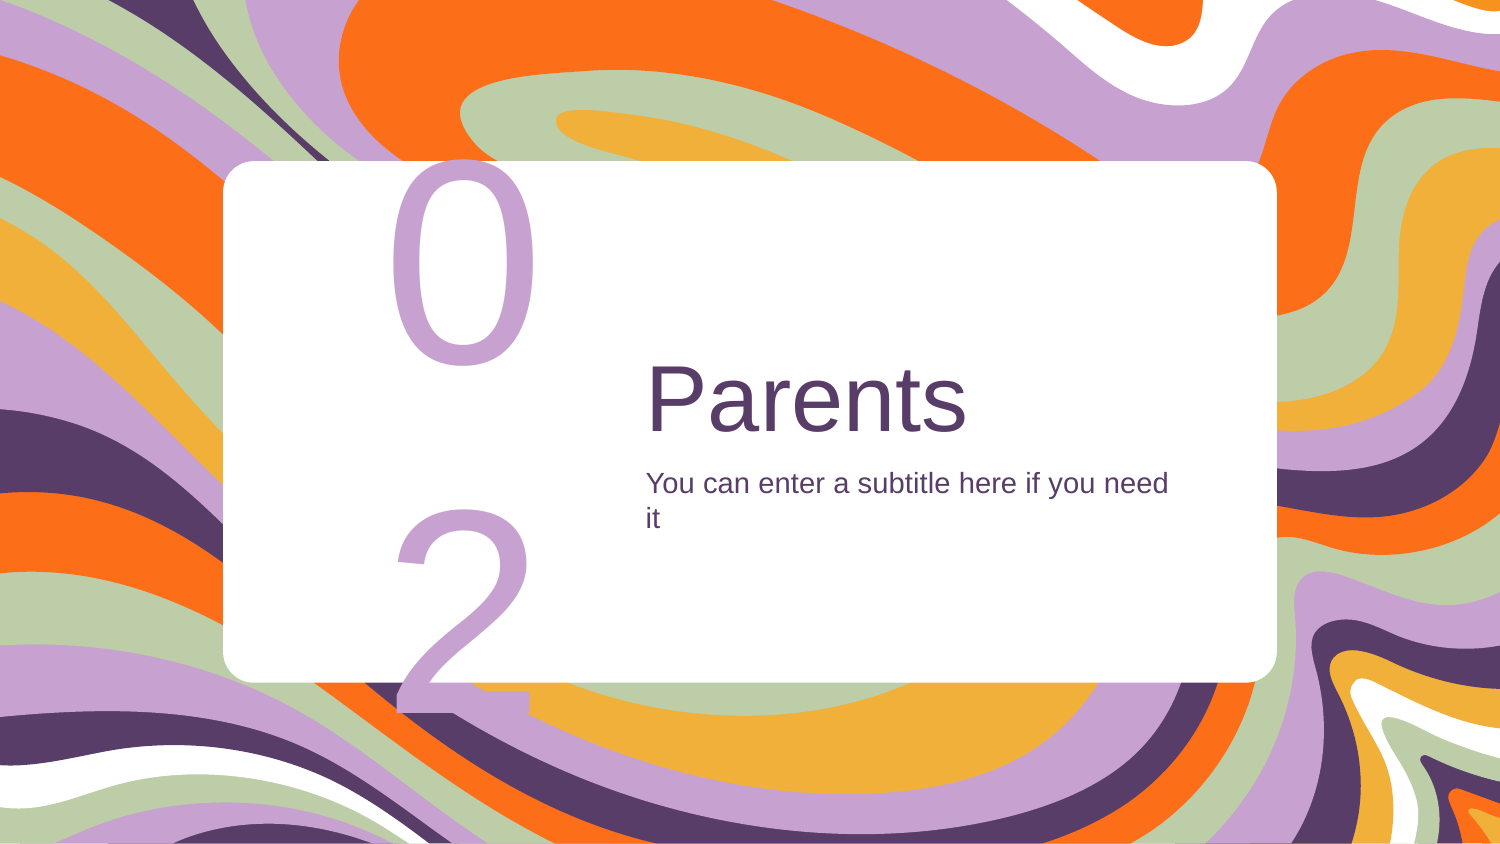

02
# Parents
You can enter a subtitle here if you need it